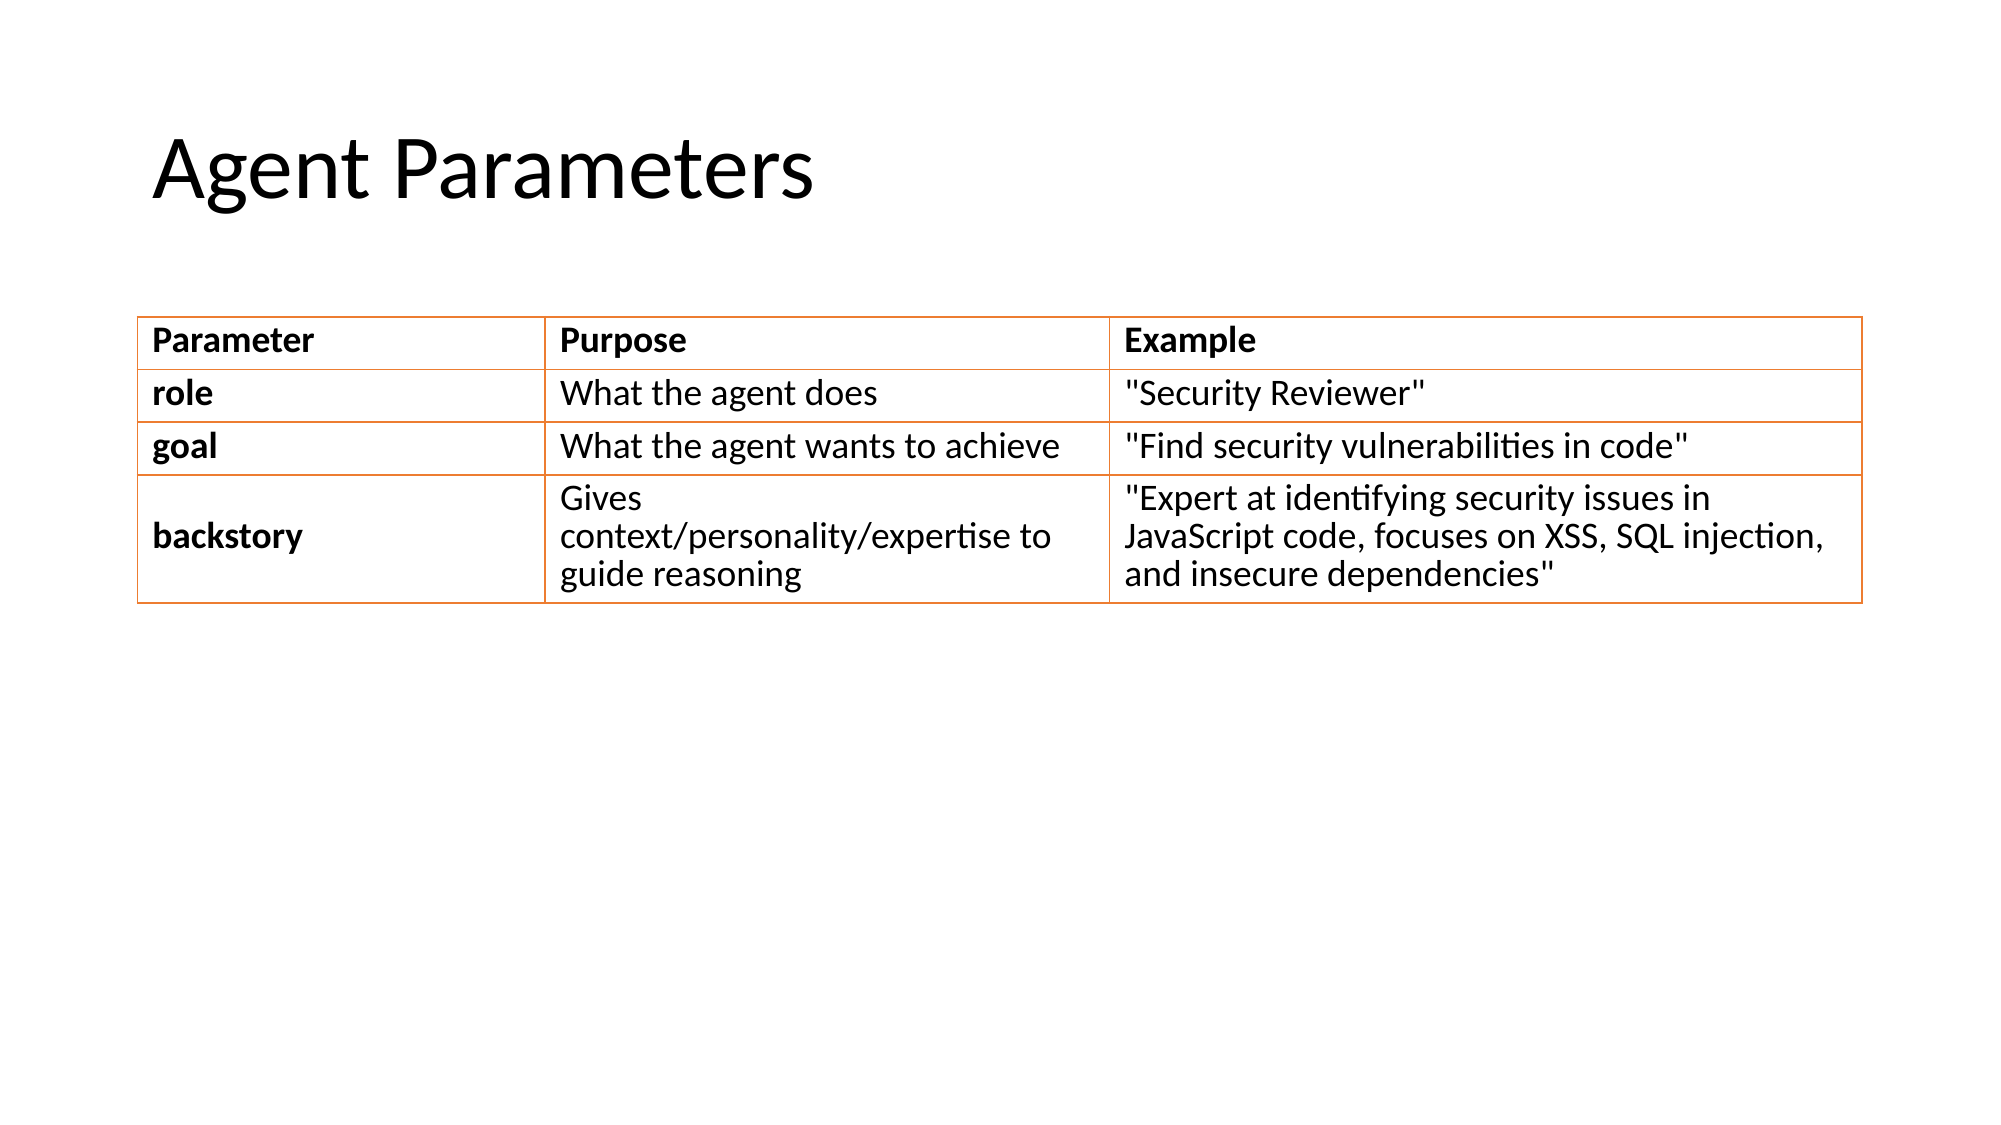

# Agent Parameters
| Parameter | Purpose | Example |
| --- | --- | --- |
| role | What the agent does | "Security Reviewer" |
| goal | What the agent wants to achieve | "Find security vulnerabilities in code" |
| backstory | Gives context/personality/expertise to guide reasoning | "Expert at identifying security issues in JavaScript code, focuses on XSS, SQL injection, and insecure dependencies" |